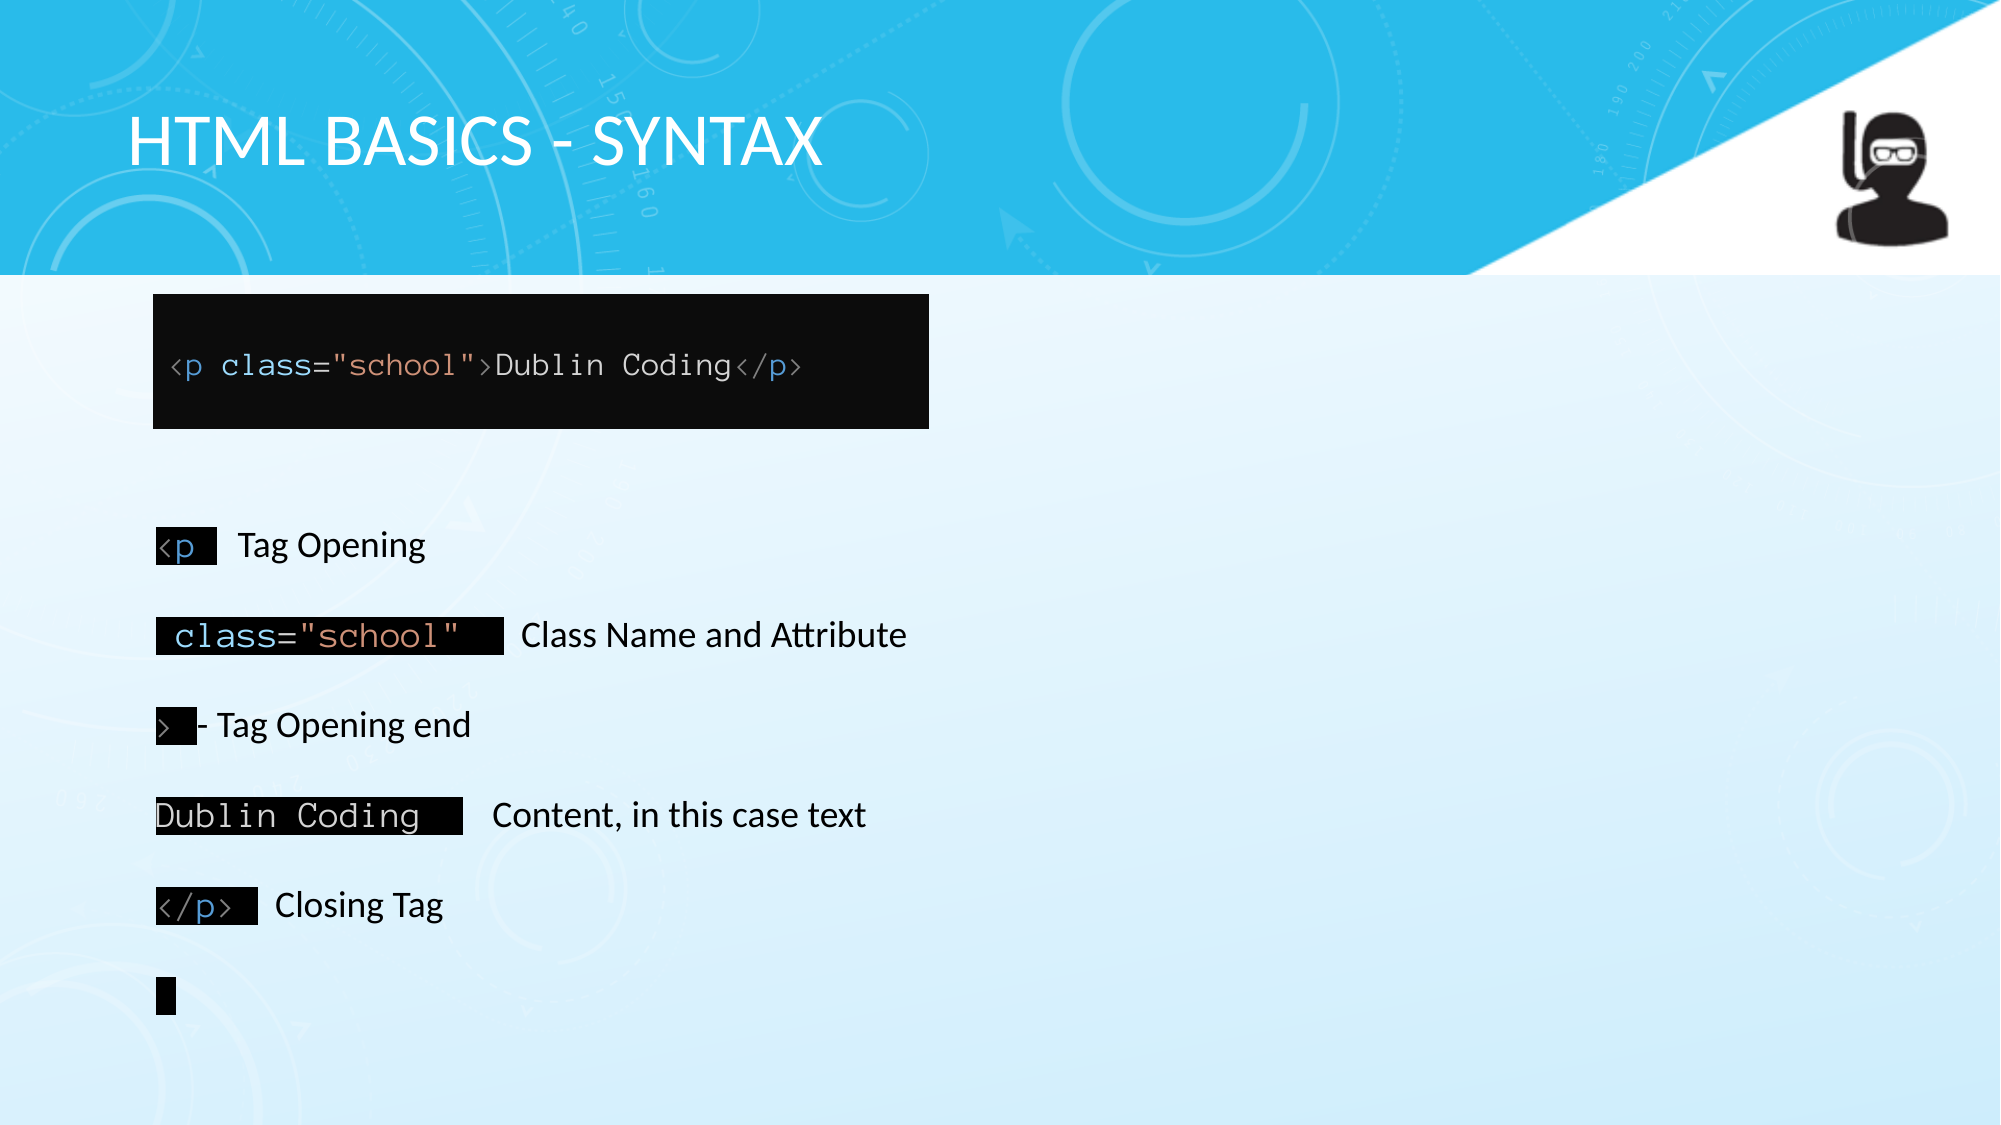

# HTML BASICS - SYNTAX

<p class="school">Dublin Coding</p>

<p  Tag Opening

 class="school"    Class Name and Attribute

> - Tag Opening end

Dublin Coding    Content, in this case text

</p>   Closing Tag